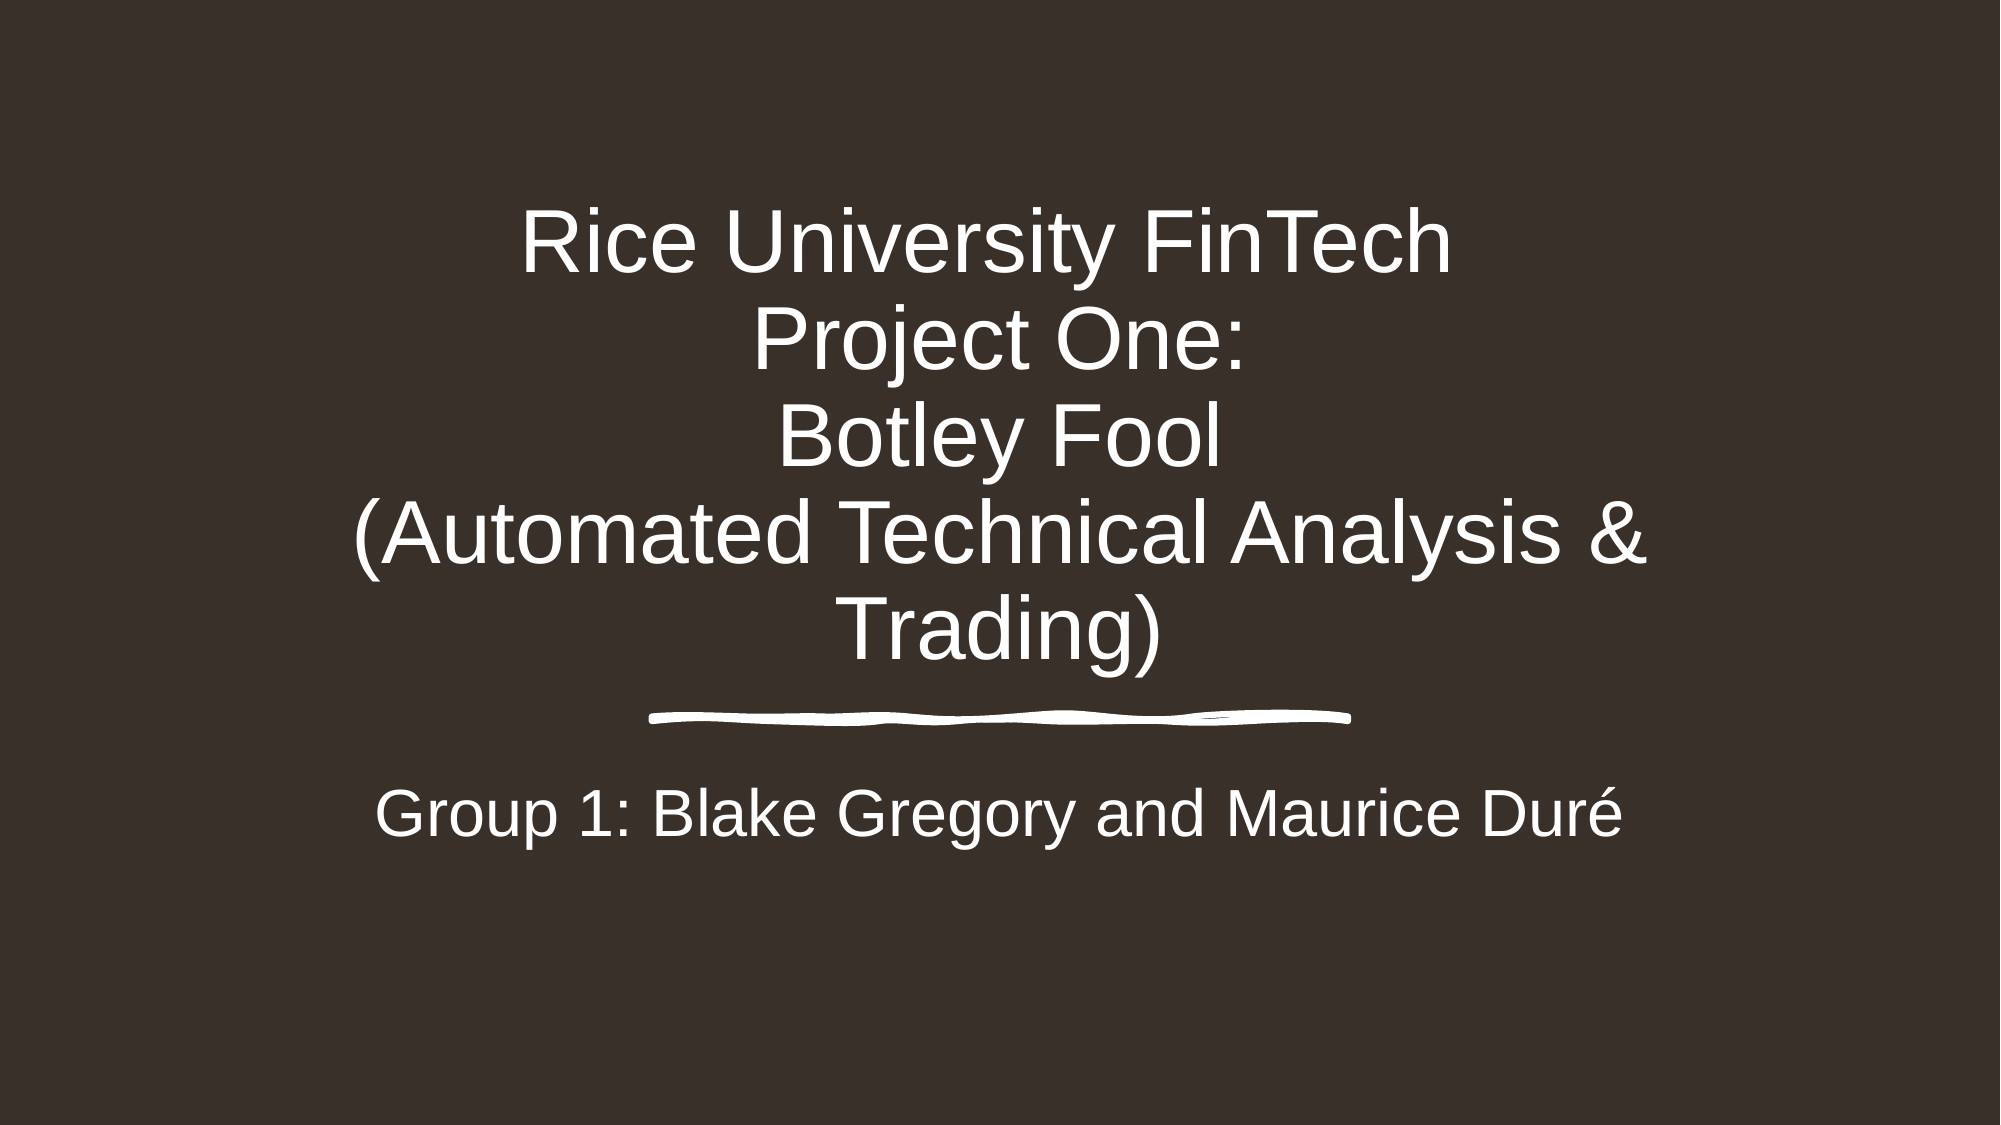

# Rice University FinTech Project One: Botley Fool (Automated Technical Analysis & Trading)

Group 1: Blake Gregory and Maurice Duré